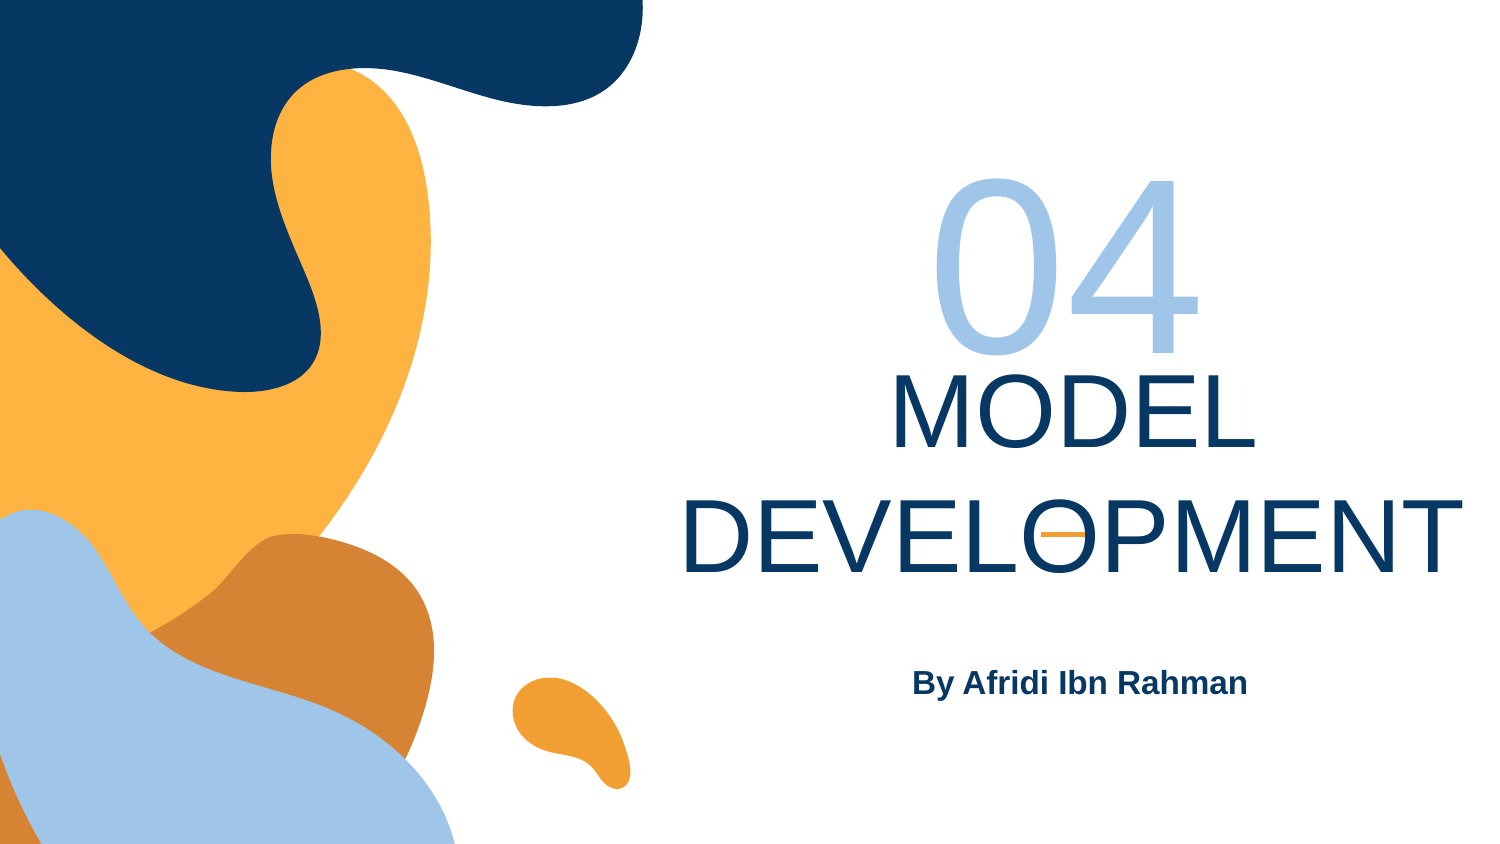

04
# MODEL DEVELOPMENT
By Afridi Ibn Rahman